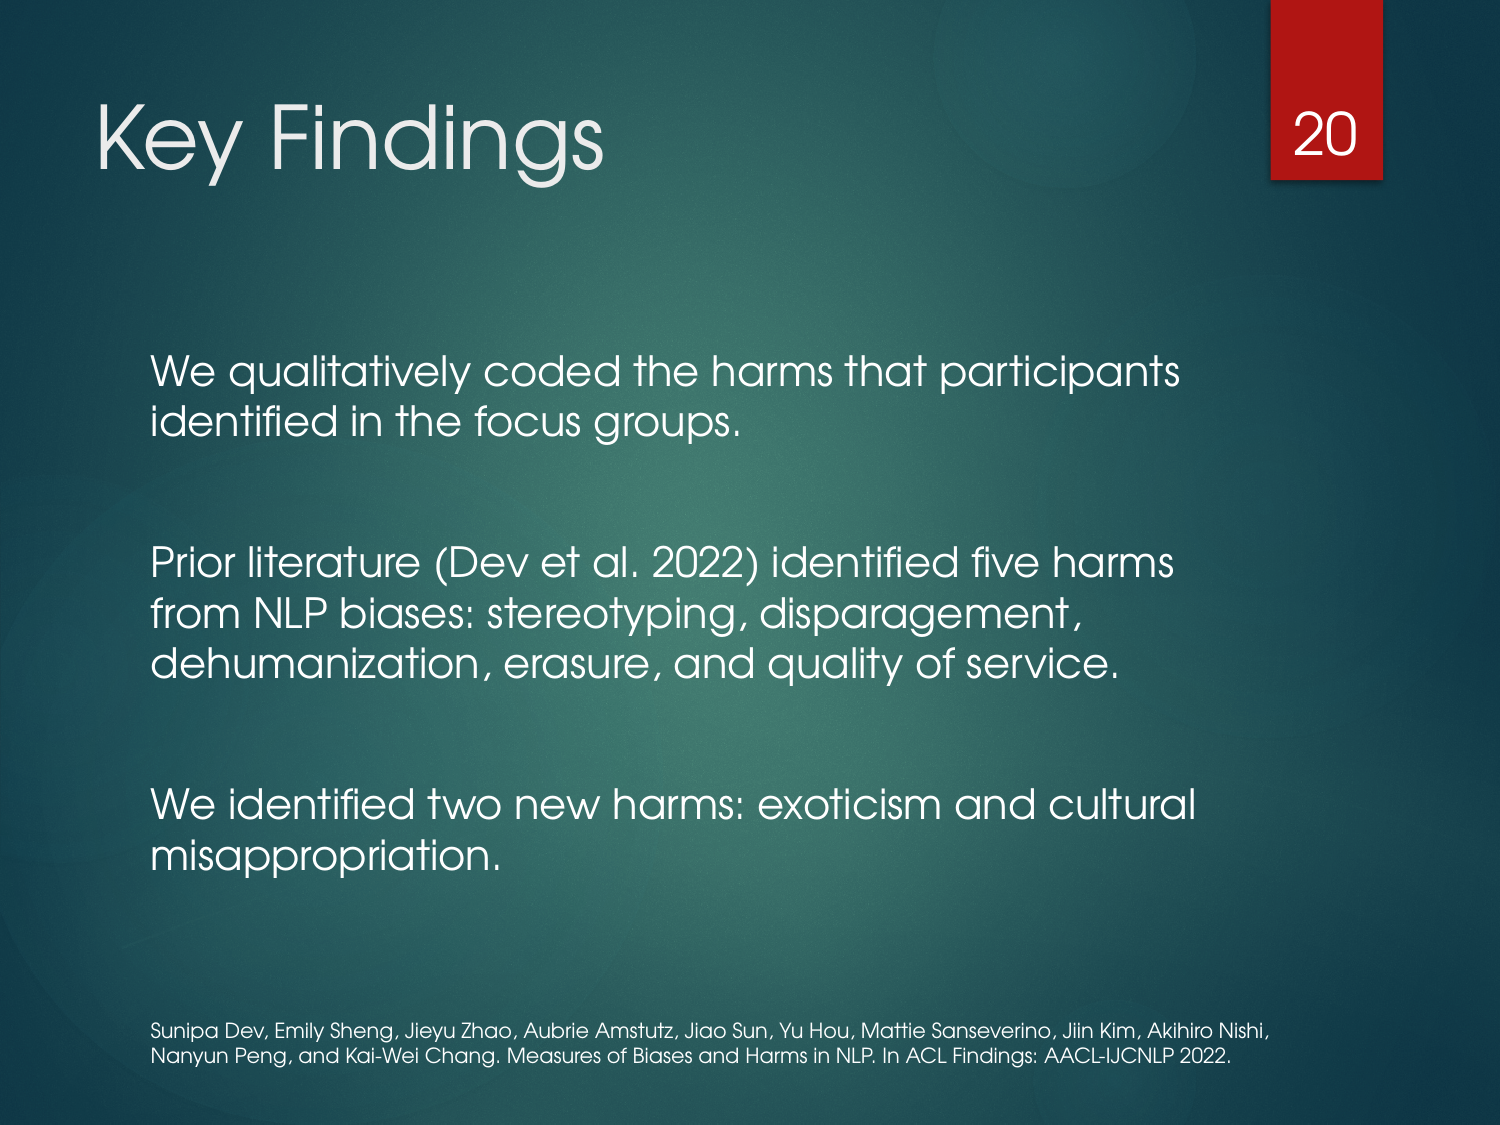

20
# Key Findings
We qualitatively coded the harms that participants identified in the focus groups.

Prior literature (Dev et al. 2022) identified five harms from NLP biases: stereotyping, disparagement, dehumanization, erasure, and quality of service.

We identified two new harms: exoticism and cultural misappropriation.
Sunipa Dev, Emily Sheng, Jieyu Zhao, Aubrie Amstutz, Jiao Sun, Yu Hou, Mattie Sanseverino, Jiin Kim, Akihiro Nishi, Nanyun Peng, and Kai-Wei Chang. Measures of Biases and Harms in NLP. In ACL Findings: AACL-IJCNLP 2022.